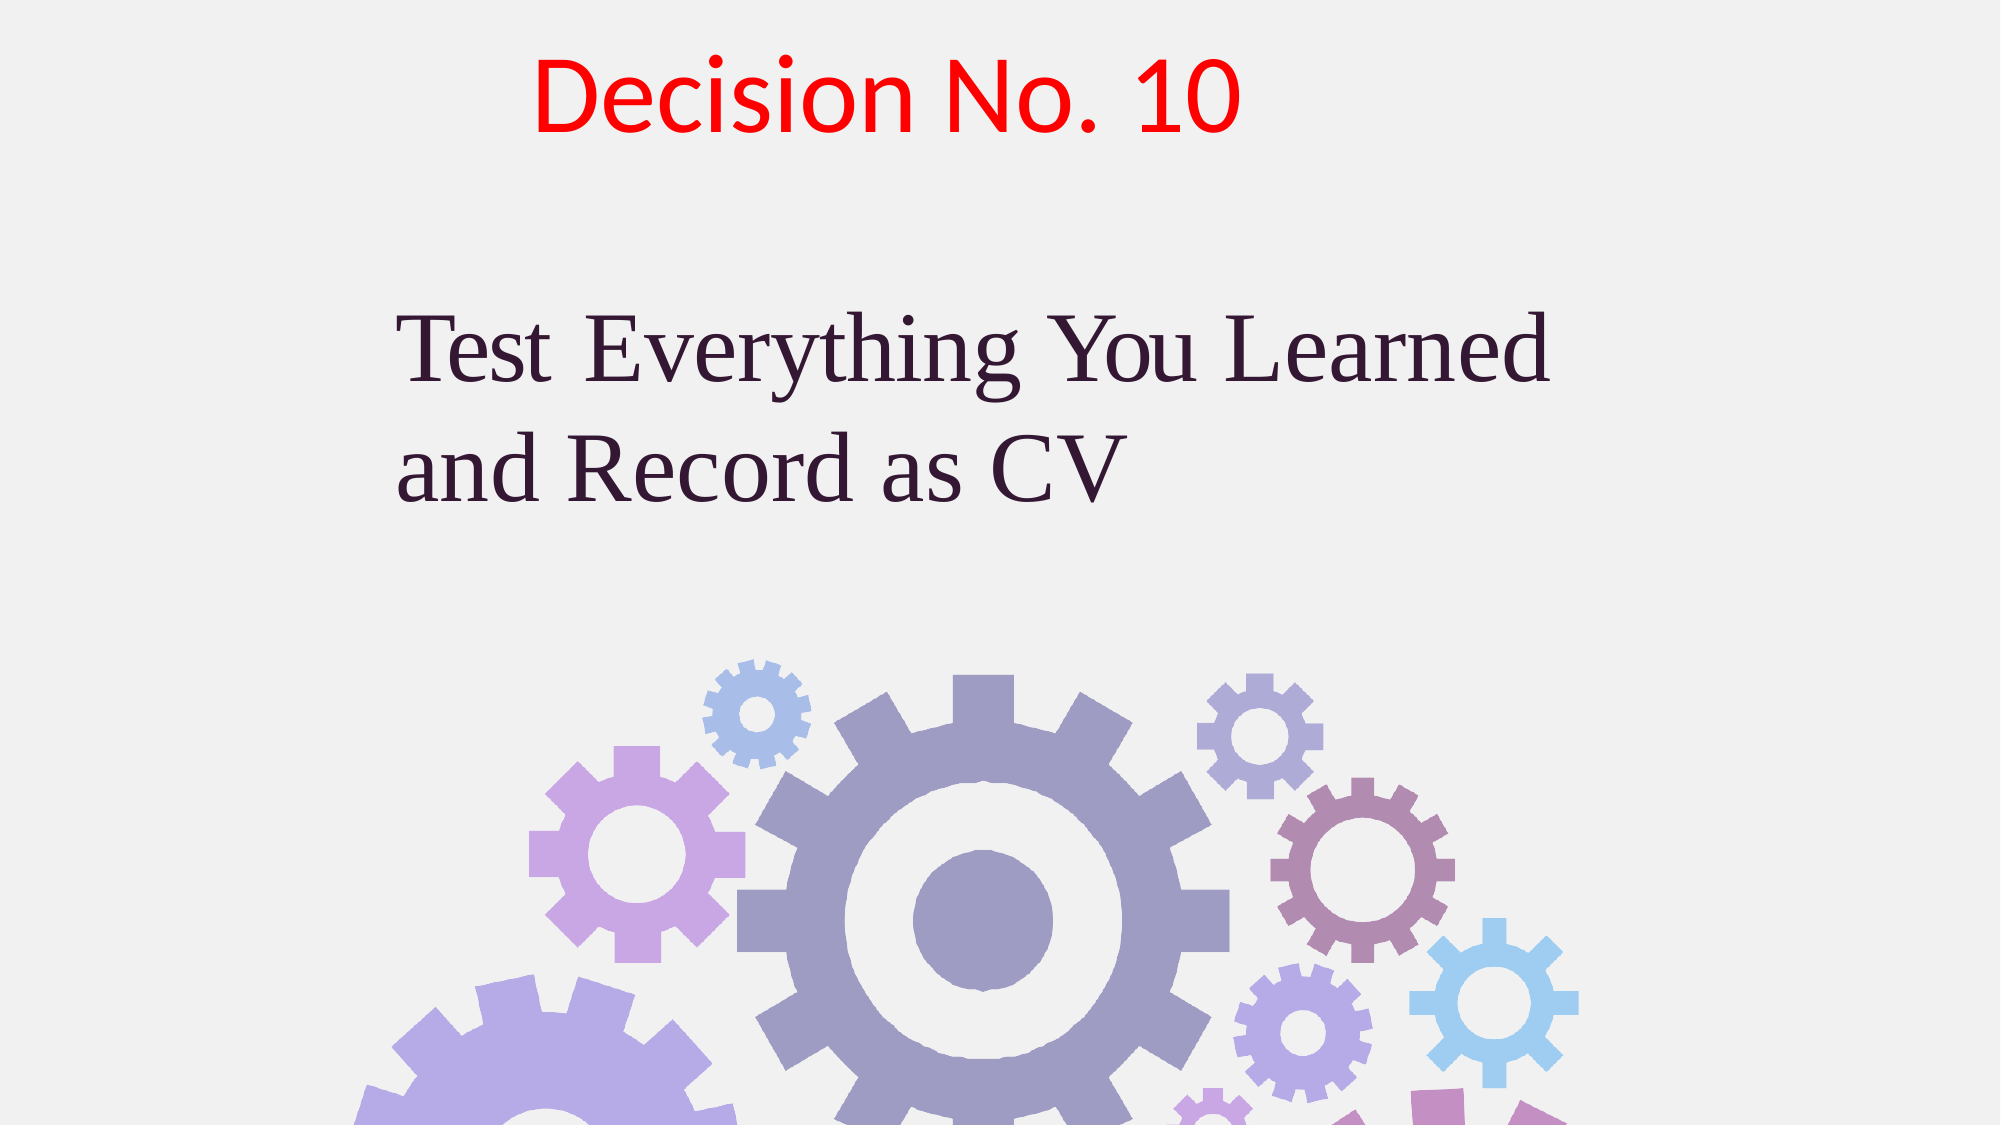

Decision No. 10
# Test	Everything You Learned and Record as CV